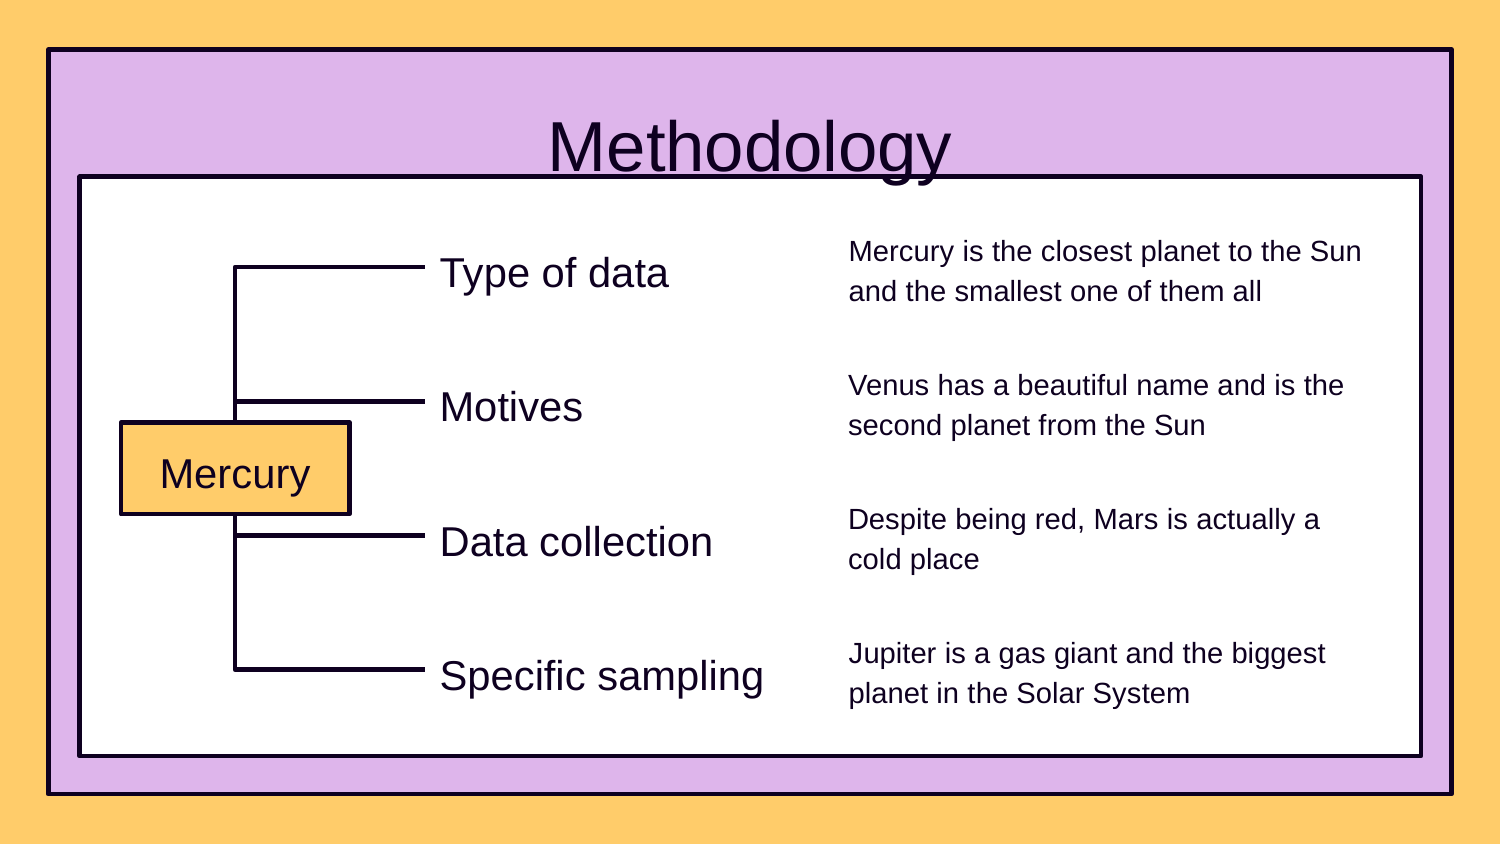

# Methodology
Mercury is the closest planet to the Sun and the smallest one of them all
Type of data
Venus has a beautiful name and is the second planet from the Sun
Motives
Mercury
Despite being red, Mars is actually a cold place
Data collection
Jupiter is a gas giant and the biggest planet in the Solar System
Specific sampling